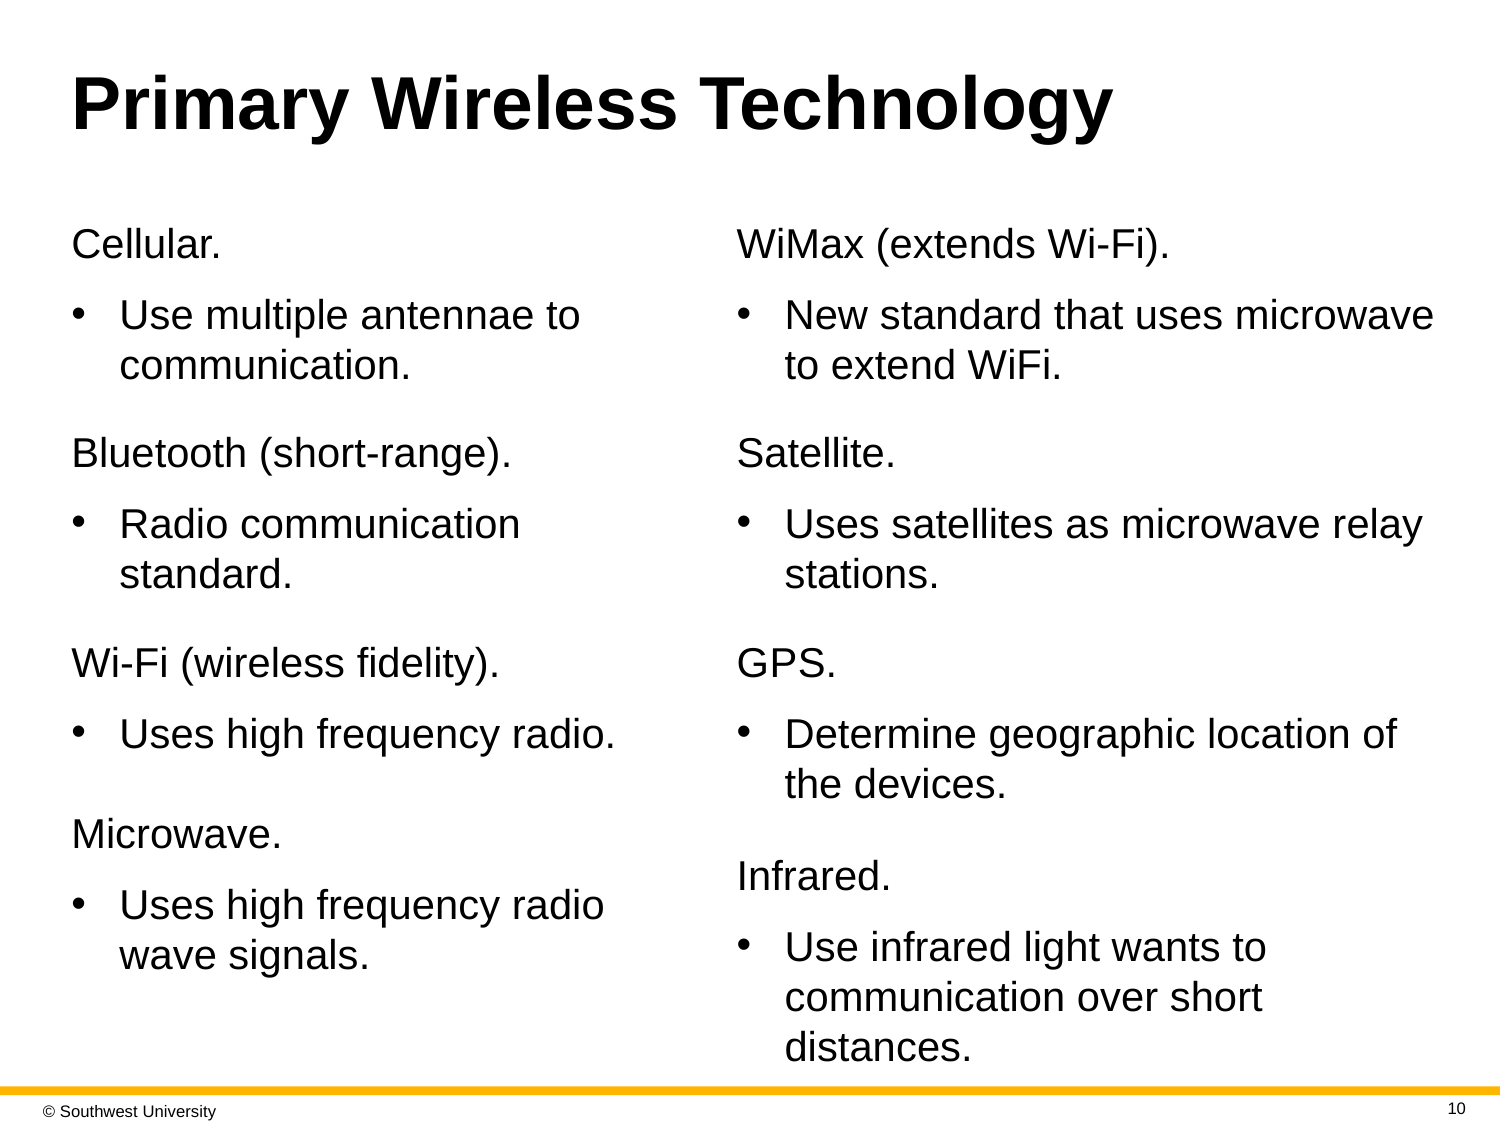

# Primary Wireless Technology
Cellular.
Use multiple antennae to communication.
WiMax (extends Wi-Fi).
New standard that uses microwave to extend WiFi.
Bluetooth (short-range).
Radio communication standard.
Satellite.
Uses satellites as microwave relay stations.
Wi-Fi (wireless fidelity).
Uses high frequency radio.
G P S.
Determine geographic location of the devices.
Microwave.
Uses high frequency radio wave signals.
Infrared.
Use infrared light wants to communication over short distances.
10